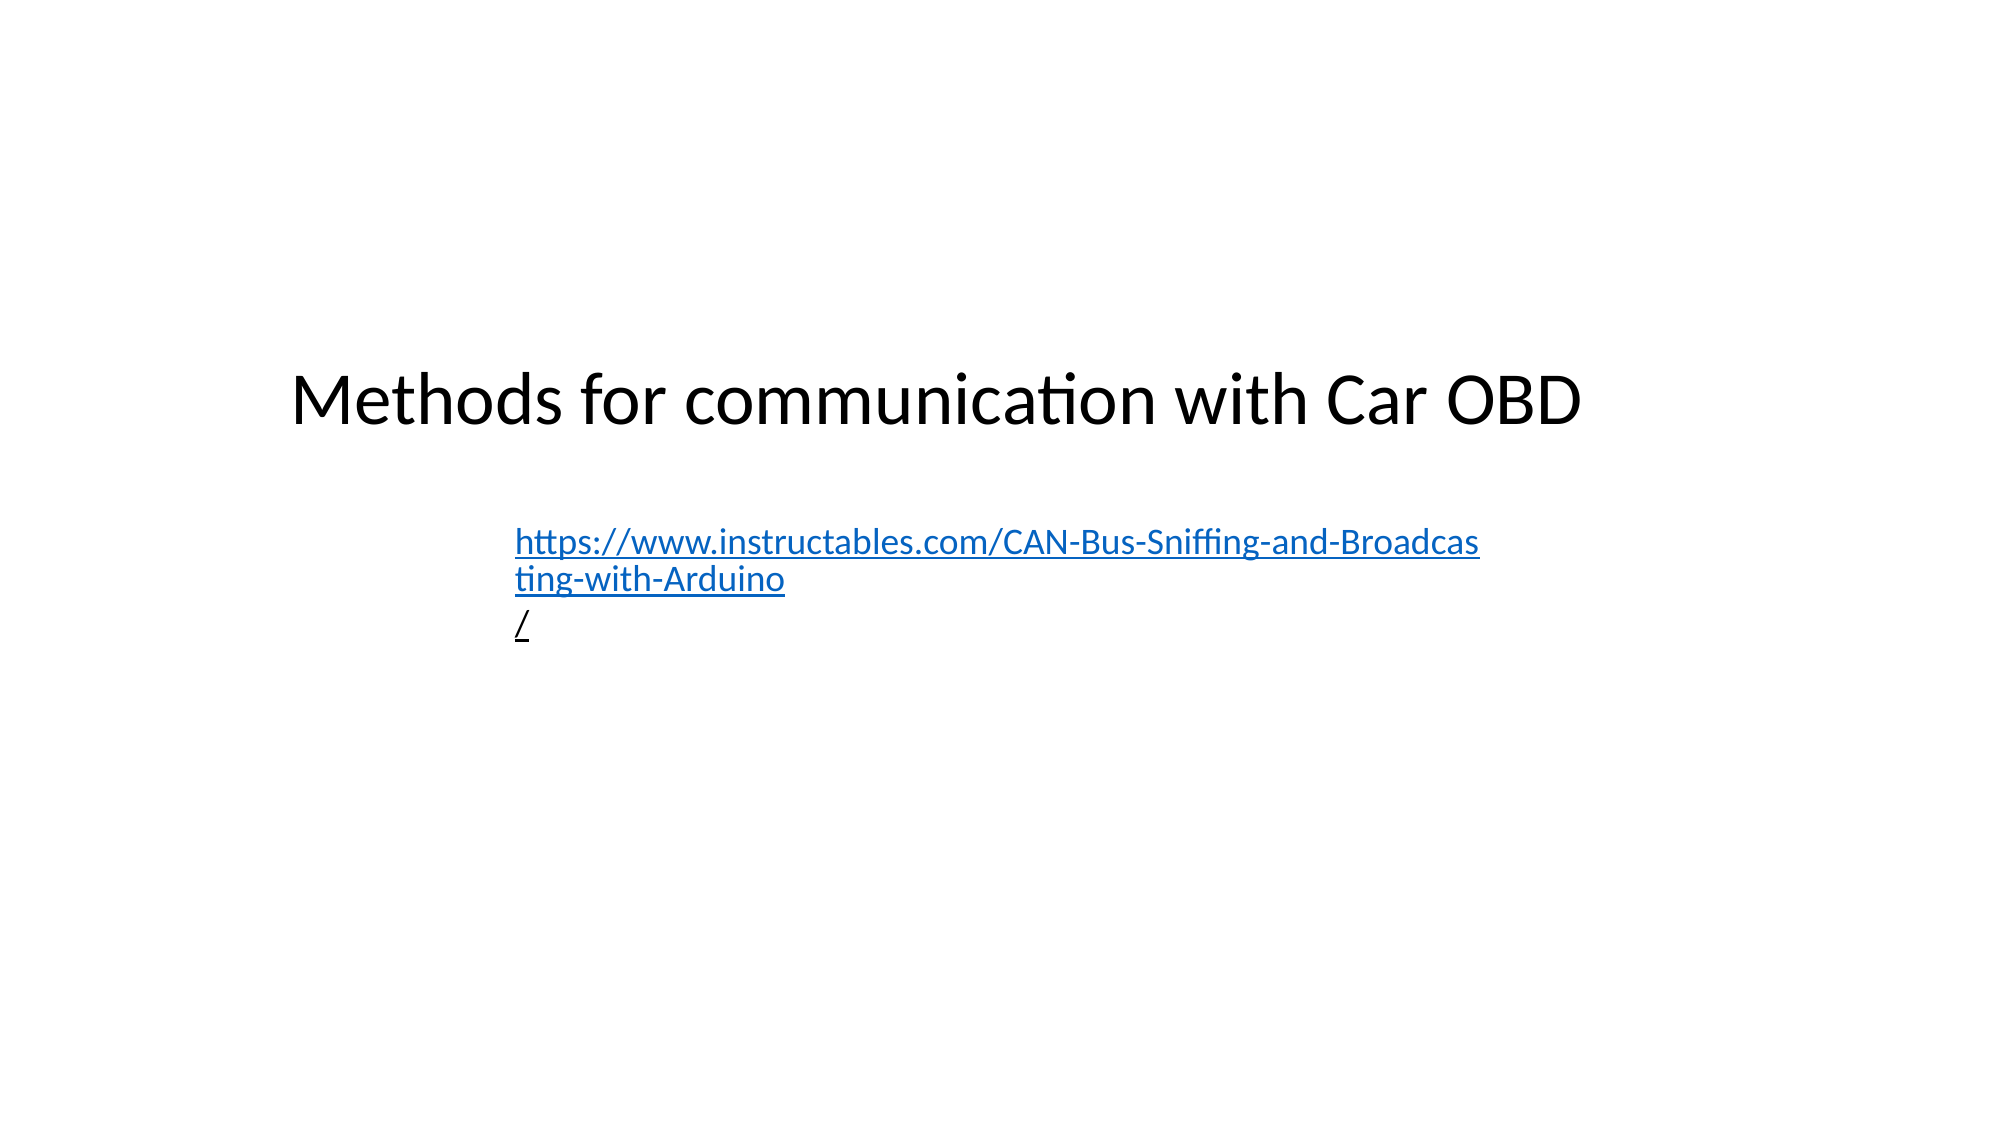

Methods for communication with Car OBD
https://www.instructables.com/CAN-Bus-Sniffing-and-Broadcasting-with-Arduino/